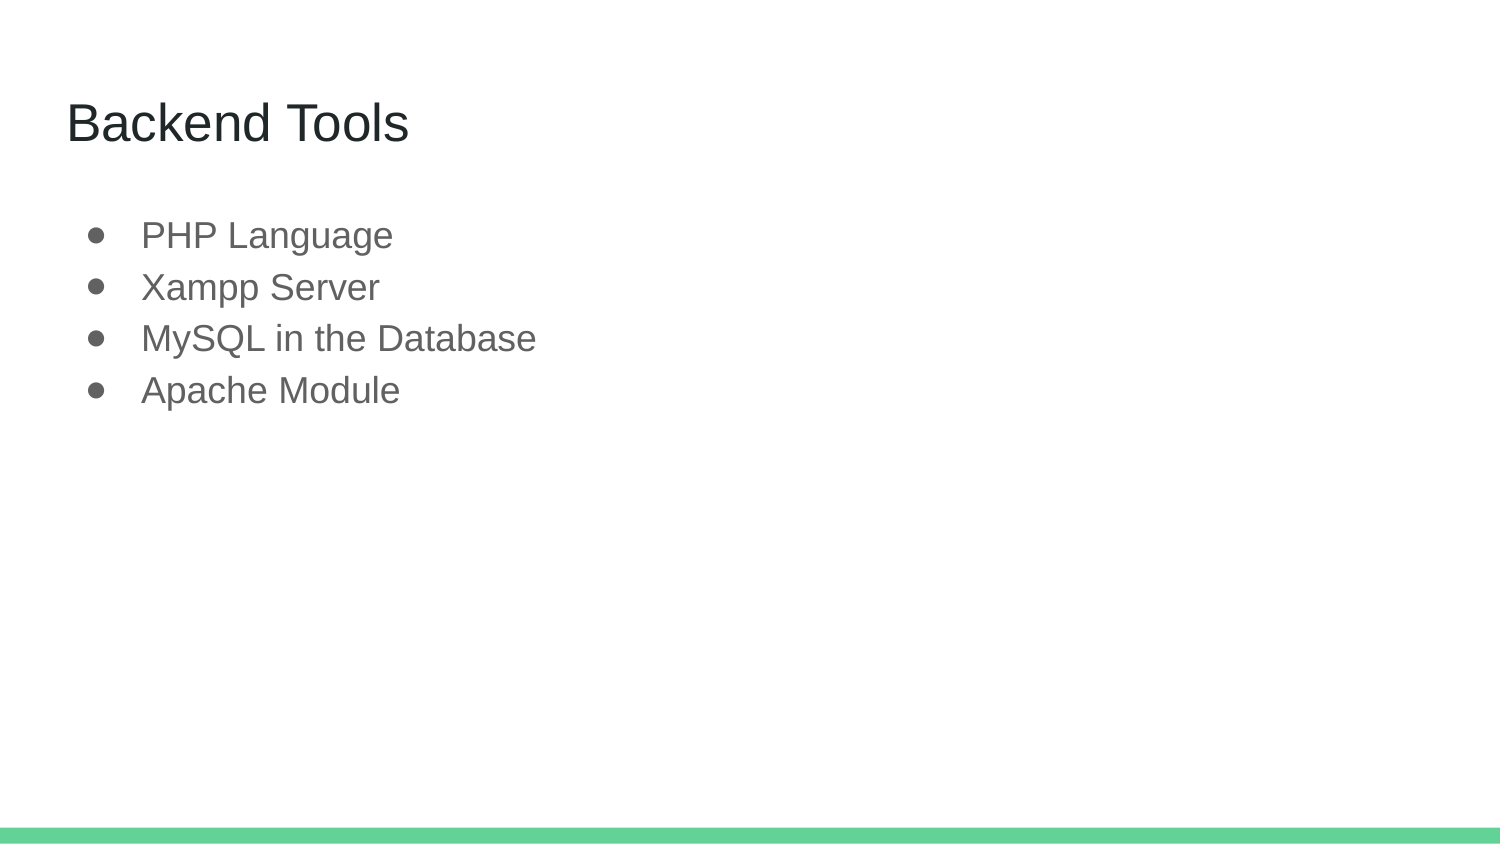

# Backend Tools
PHP Language
Xampp Server
MySQL in the Database
Apache Module